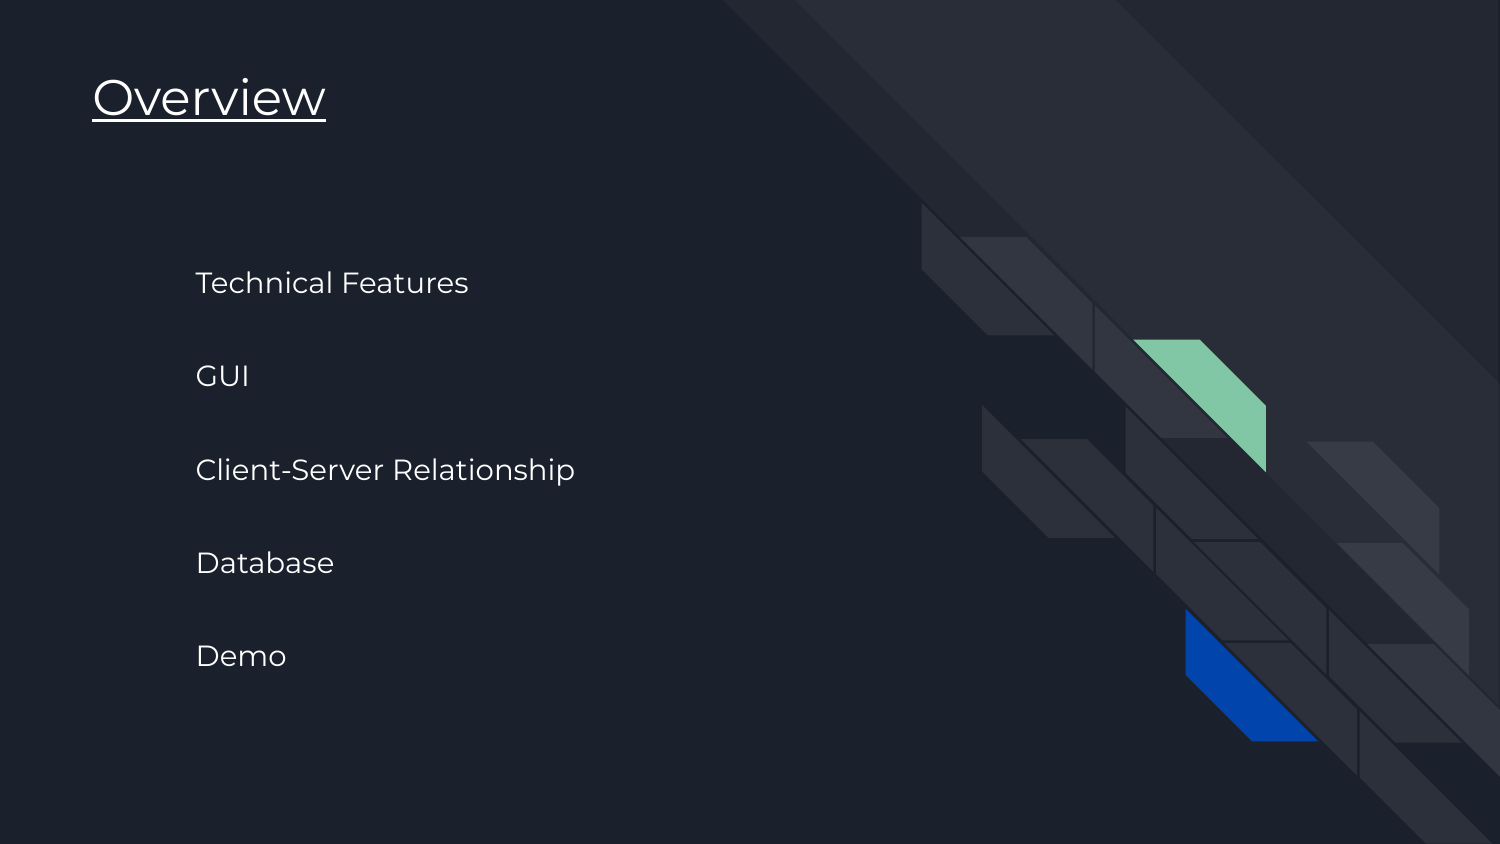

Overview
Technical Features
GUI
Client-Server Relationship
Database
Demo